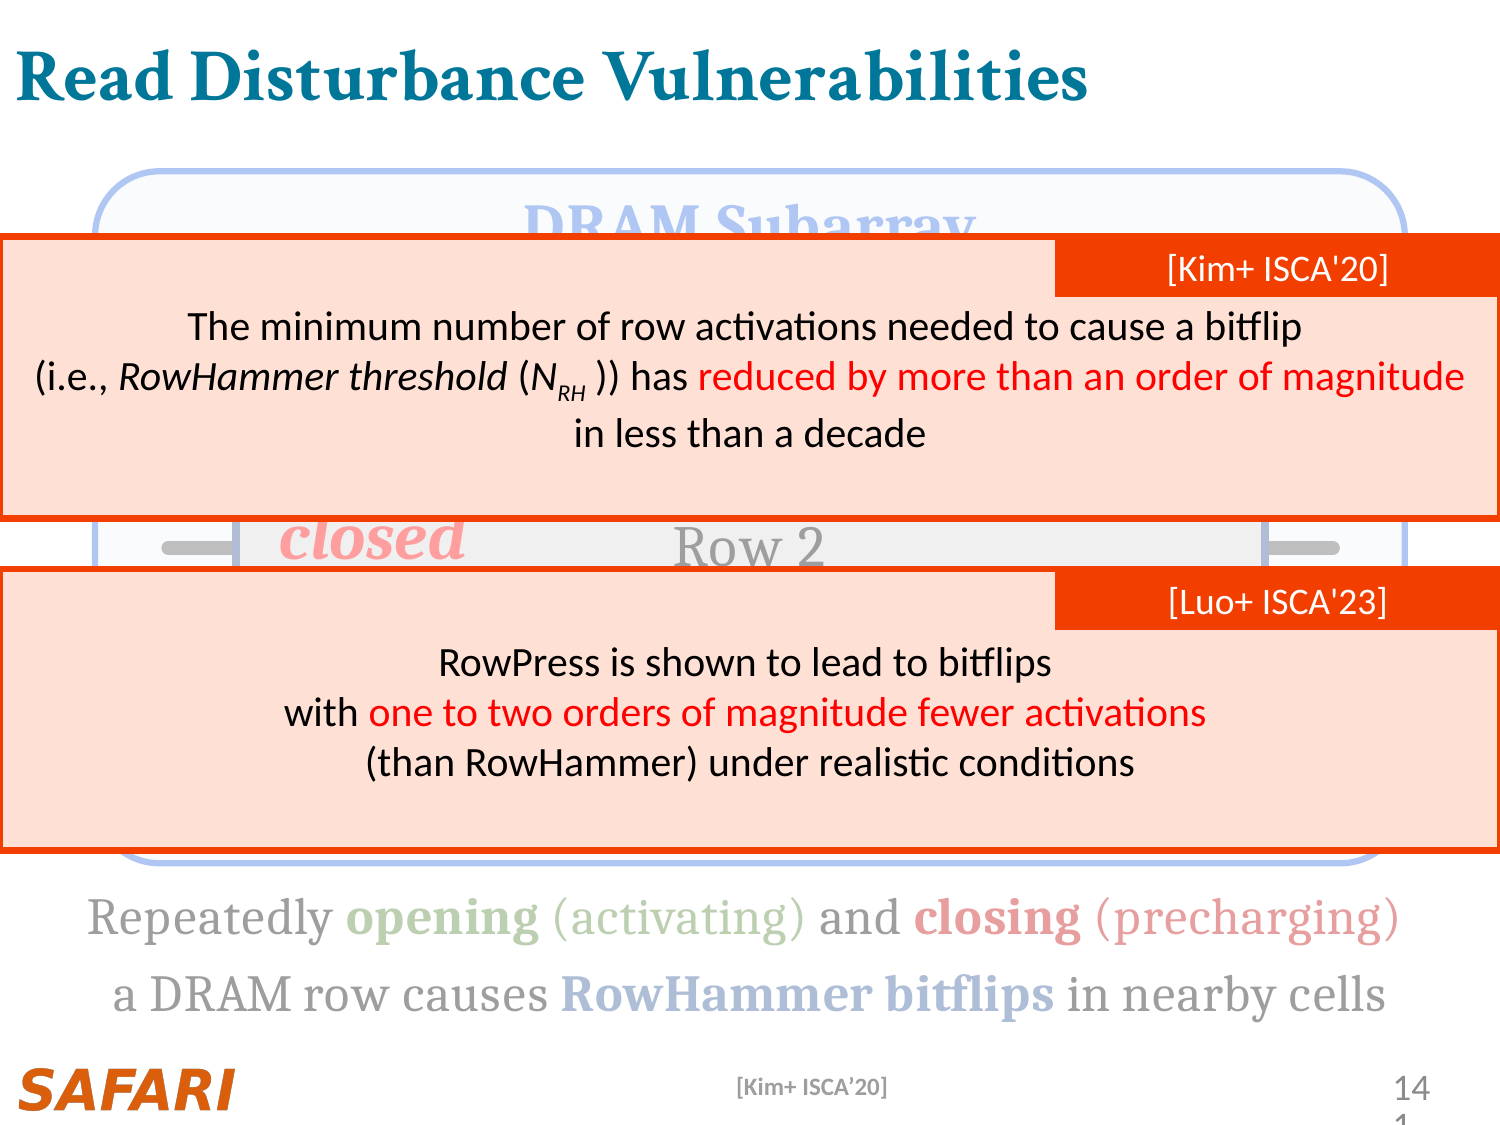

# Read Disturbance Vulnerabilities

DRAM Subarray

The minimum number of row activations needed to cause a bitflip
(i.e., RowHammer threshold (NRH )) has reduced by more than an order of magnitude in less than a decade
[Kim+ ISCA'20]

Row 0
Row 1
Row 2
open
Row 3
Row 4
Row 0
Victim Row
Victim Row
Aggressor Row
Victim Row
Victim Row

Row 1
Row 2
open
Row 3
Row 1
Row 2
closed
Row 2
Row 2
open
Row 2
closed
RowPress is shown to lead to bitflips
with one to two orders of magnitude fewer activations
(than RowHammer) under realistic conditions
[Luo+ ISCA'23]

Row 3
Row 4

Repeatedly opening (activating) and closing (precharging)
a DRAM row causes RowHammer bitflips in nearby cells

[Kim+ ISCA’20]
141